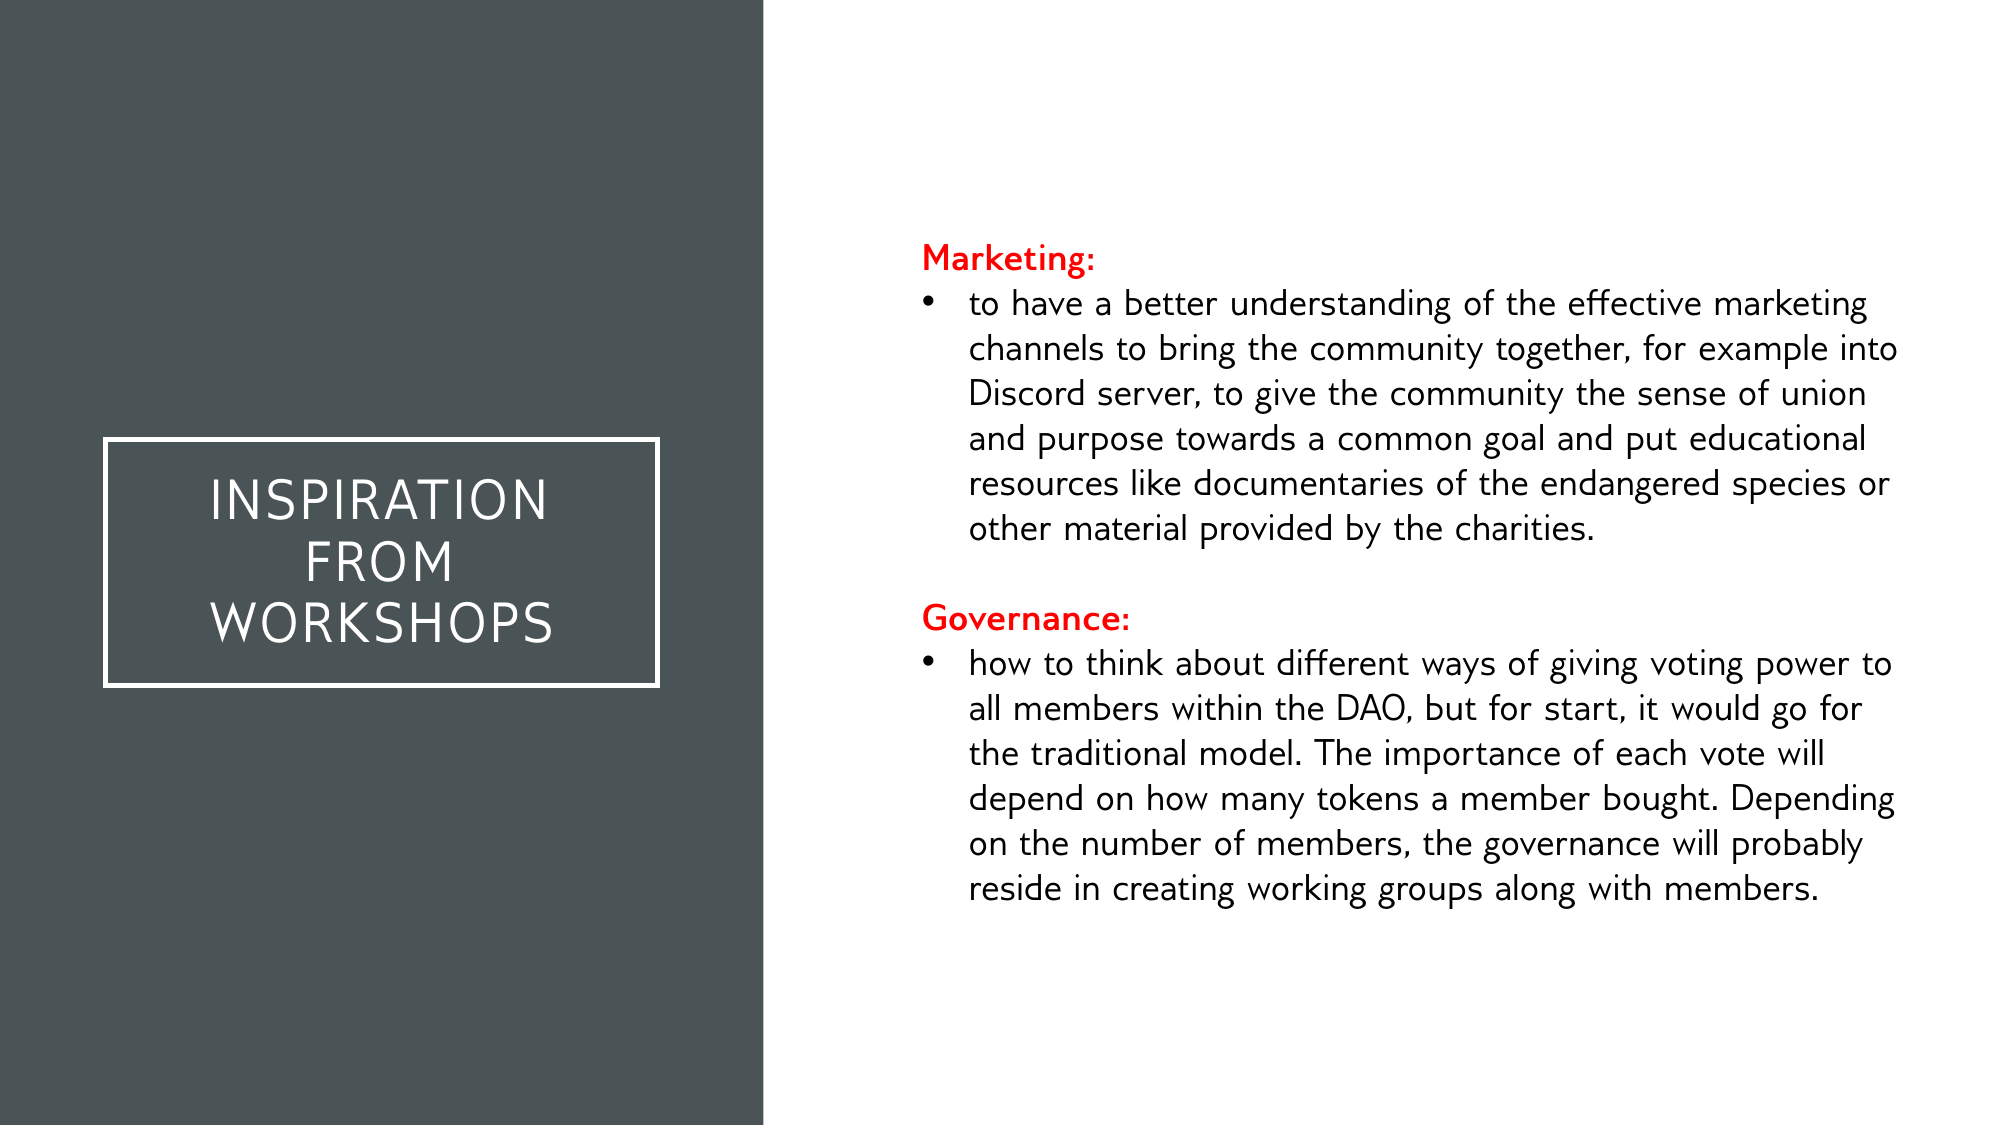

Marketing:
to have a better understanding of the effective marketing channels to bring the community together, for example into Discord server, to give the community the sense of union and purpose towards a common goal and put educational resources like documentaries of the endangered species or other material provided by the charities.

Governance:
how to think about different ways of giving voting power to all members within the DAO, but for start, it would go for the traditional model. The importance of each vote will depend on how many tokens a member bought. Depending on the number of members, the governance will probably reside in creating working groups along with members.

# Inspiration from workshops